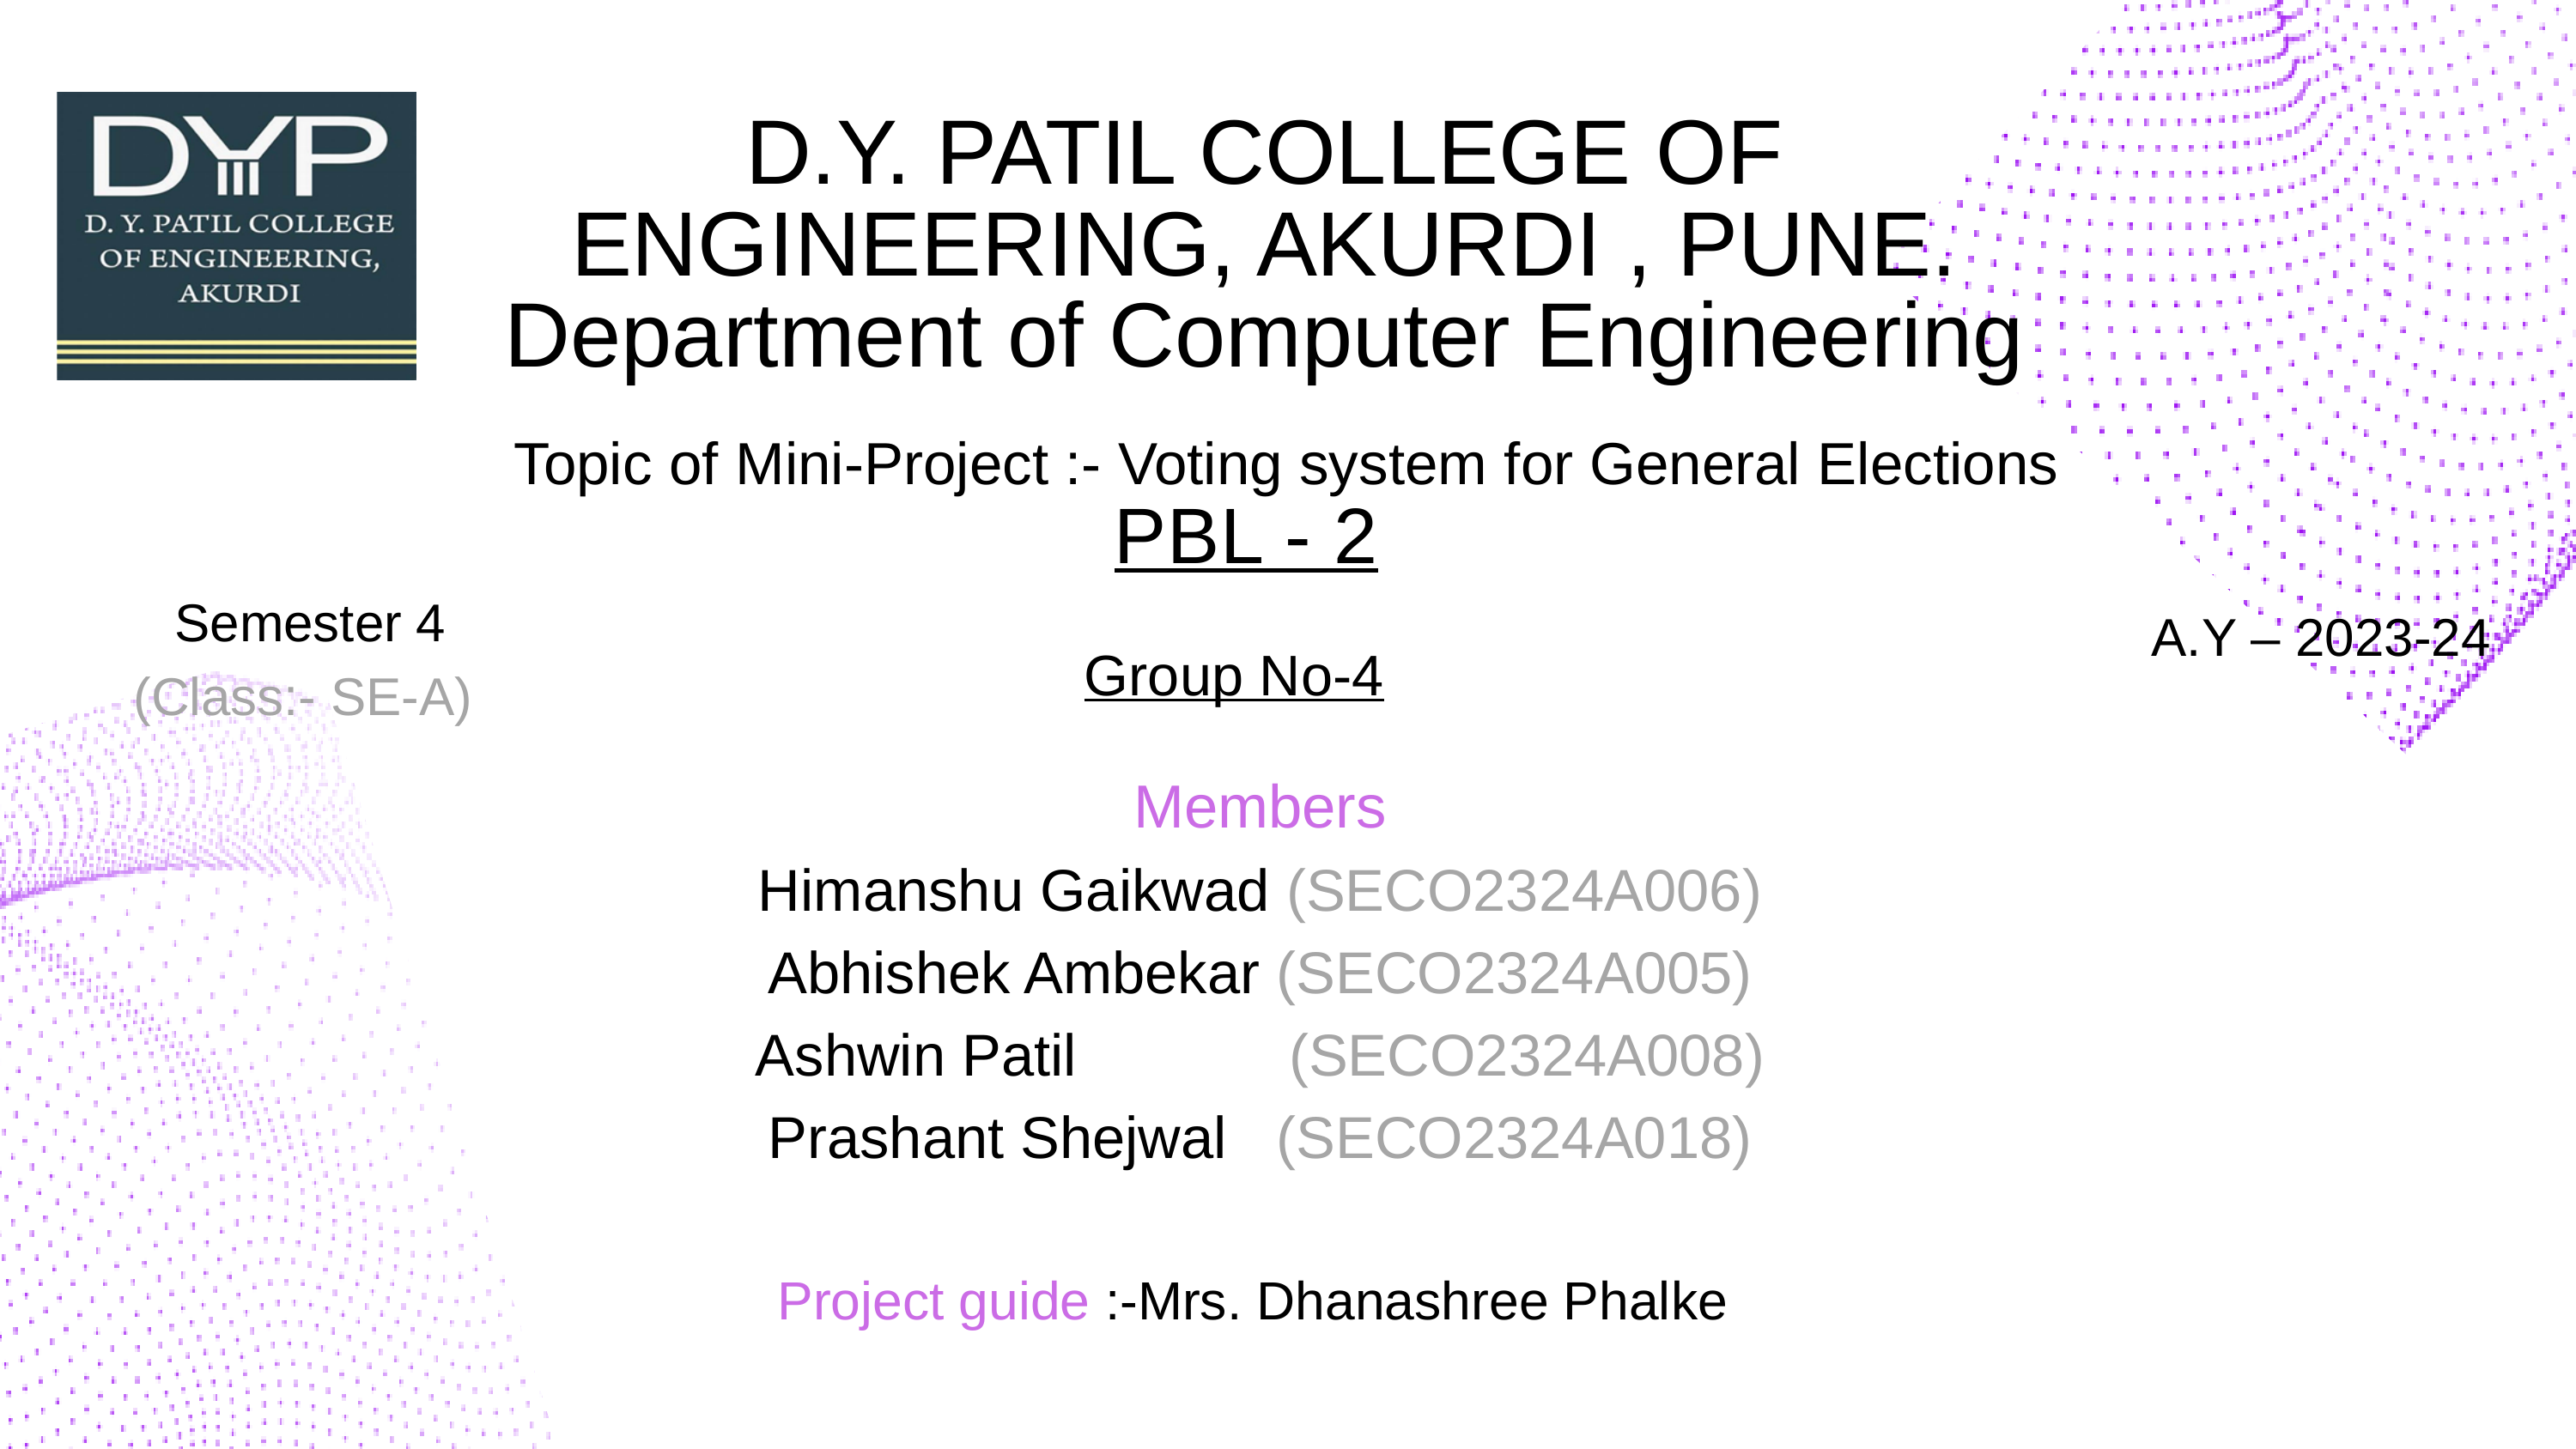

D.Y. PATIL COLLEGE OF
ENGINEERING, AKURDI , PUNE.
Department of Computer Engineering
Topic of Mini-Project :- Voting system for General Elections

PBL - 2
Semester 4
(Class:- SE-A)
A.Y – 2023-24
Group No-4
Members
Himanshu Gaikwad (SECO2324A006)
Abhishek Ambekar (SECO2324A005)
Ashwin Patil             (SECO2324A008)
Prashant Shejwal   (SECO2324A018)

Project guide :-Mrs. Dhanashree Phalke